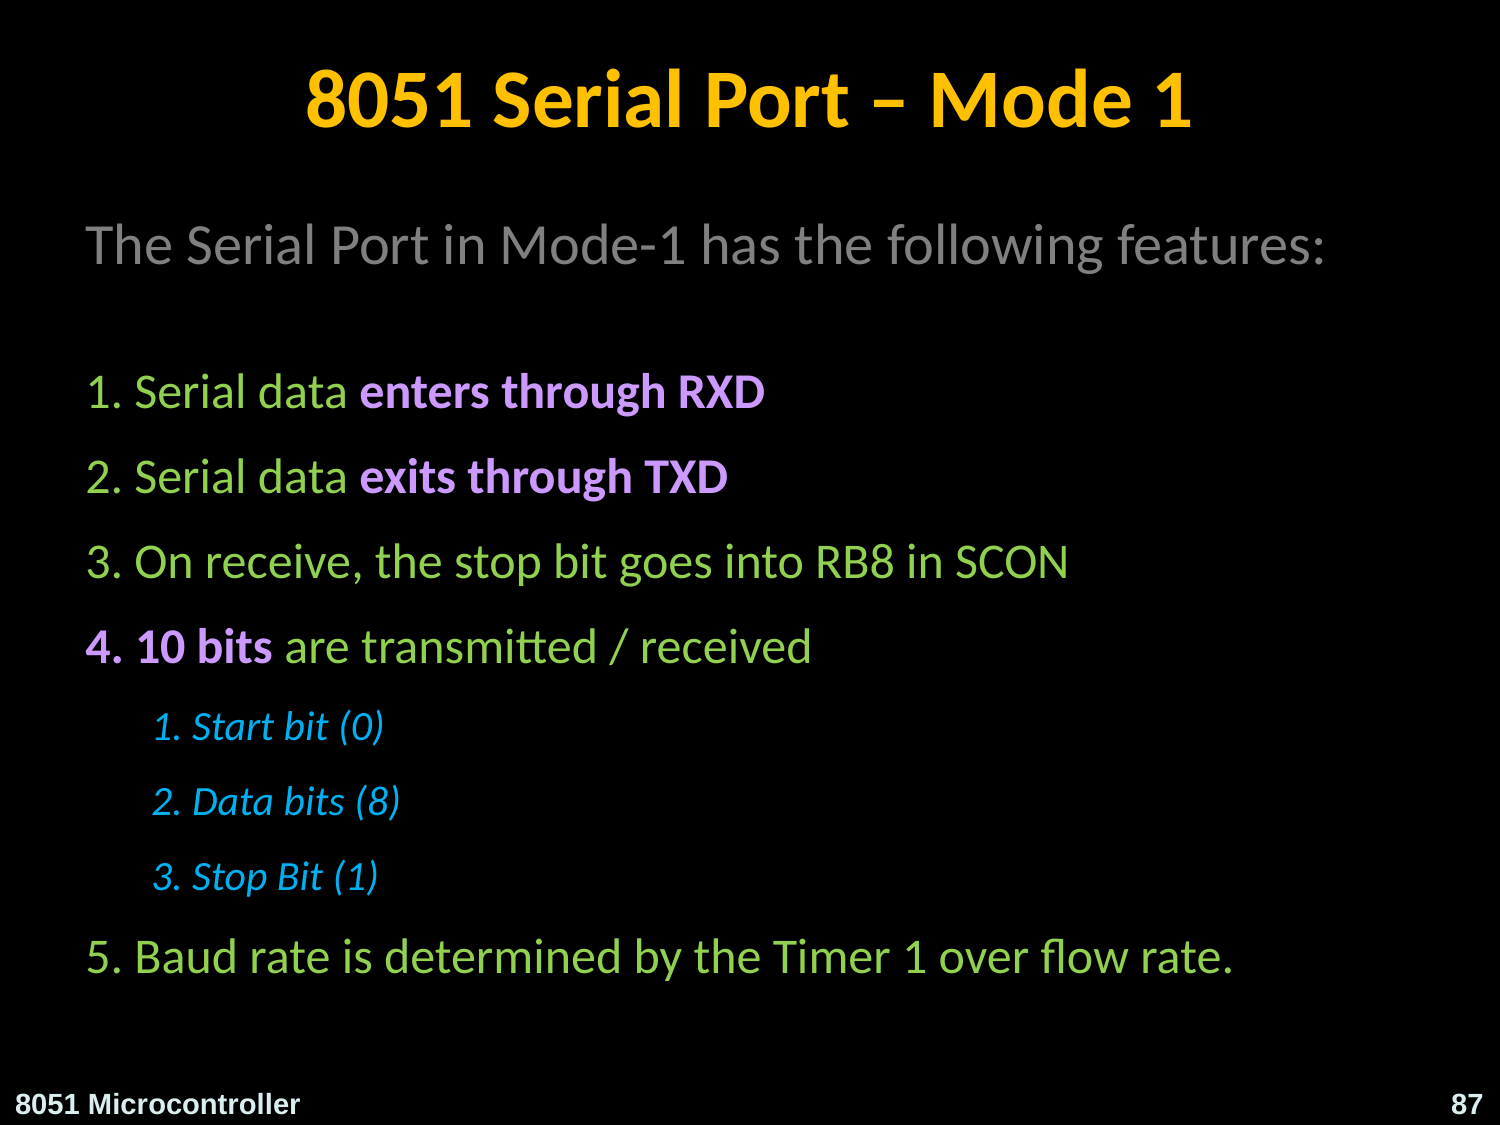

# 8051 Serial Port – Mode 1
The Serial Port in Mode-1 has the following features:

 Serial data enters through RXD
 Serial data exits through TXD
 On receive, the stop bit goes into RB8 in SCON
 10 bits are transmitted / received
 Start bit (0)
 Data bits (8)
 Stop Bit (1)
 Baud rate is determined by the Timer 1 over flow rate.

8051 Microcontroller
Suresh.P.Nair , HOD - ECE , RCET
87